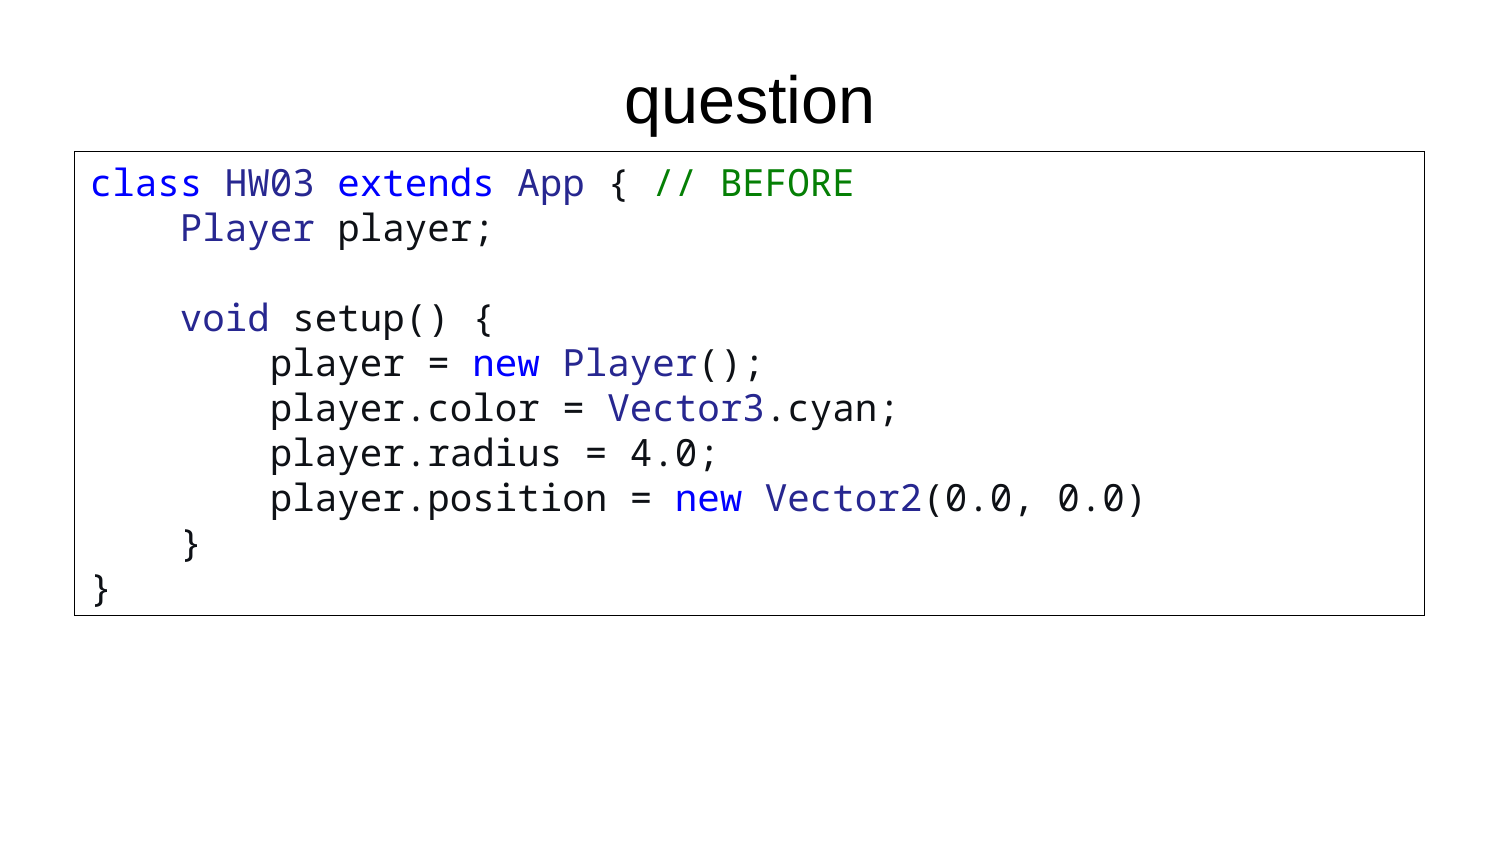

# question
class HW03 extends App { // BEFORE
    Player player;
    void setup() {
        player = new Player();
        player.color = Vector3.cyan;
        player.radius = 4.0;
        player.position = new Vector2(0.0, 0.0)
    }
}